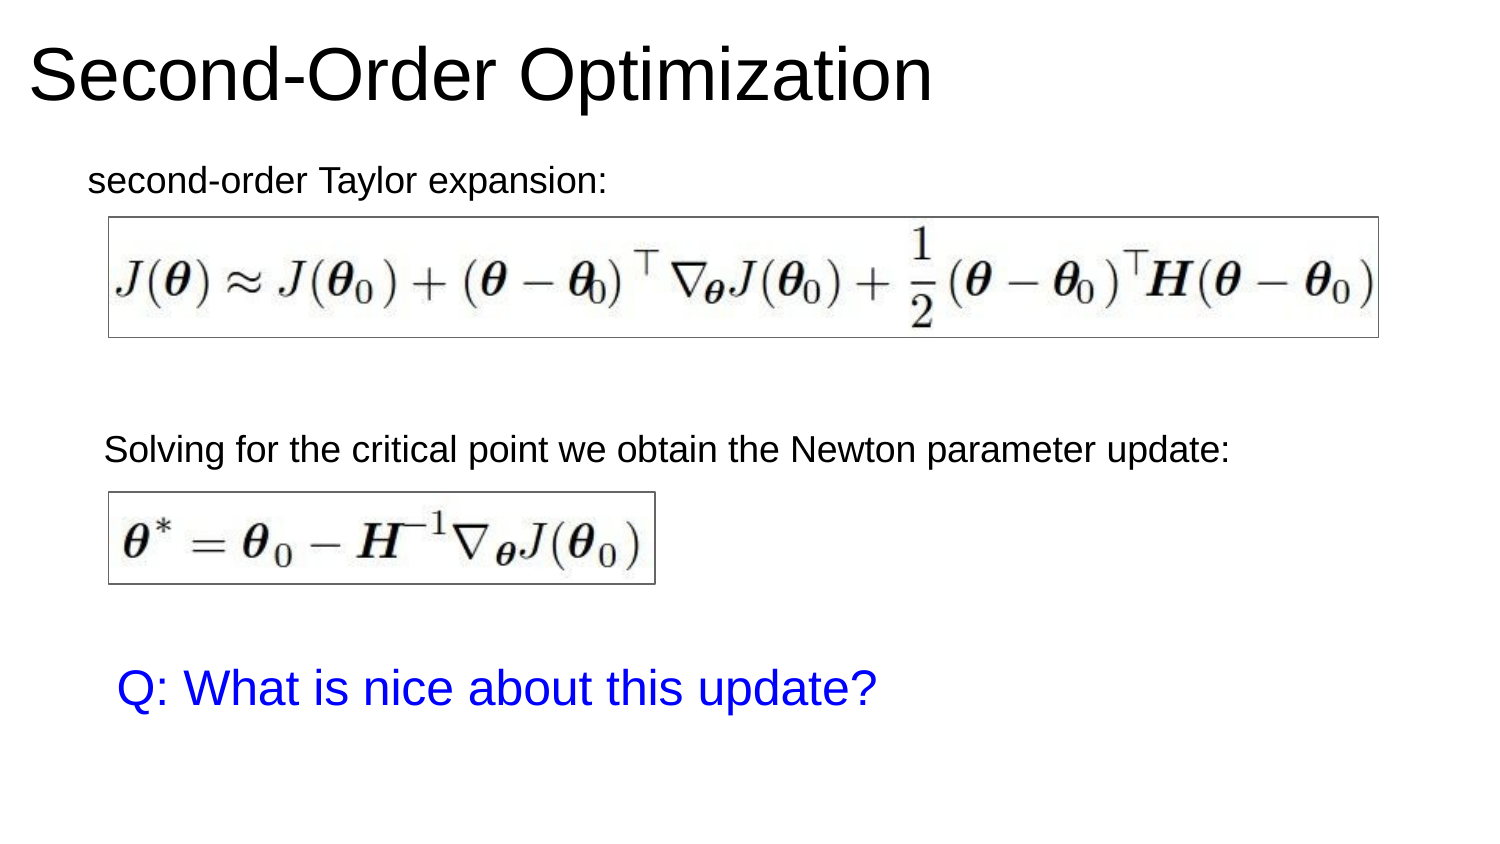

# Second-Order Optimization
second-order Taylor expansion:

Solving for the critical point we obtain the Newton parameter update:

Q: What is nice about this update?
Fei-Fei Li & Justin Johnson & Serena Yeung	Lecture 7 -	April 24, 2018